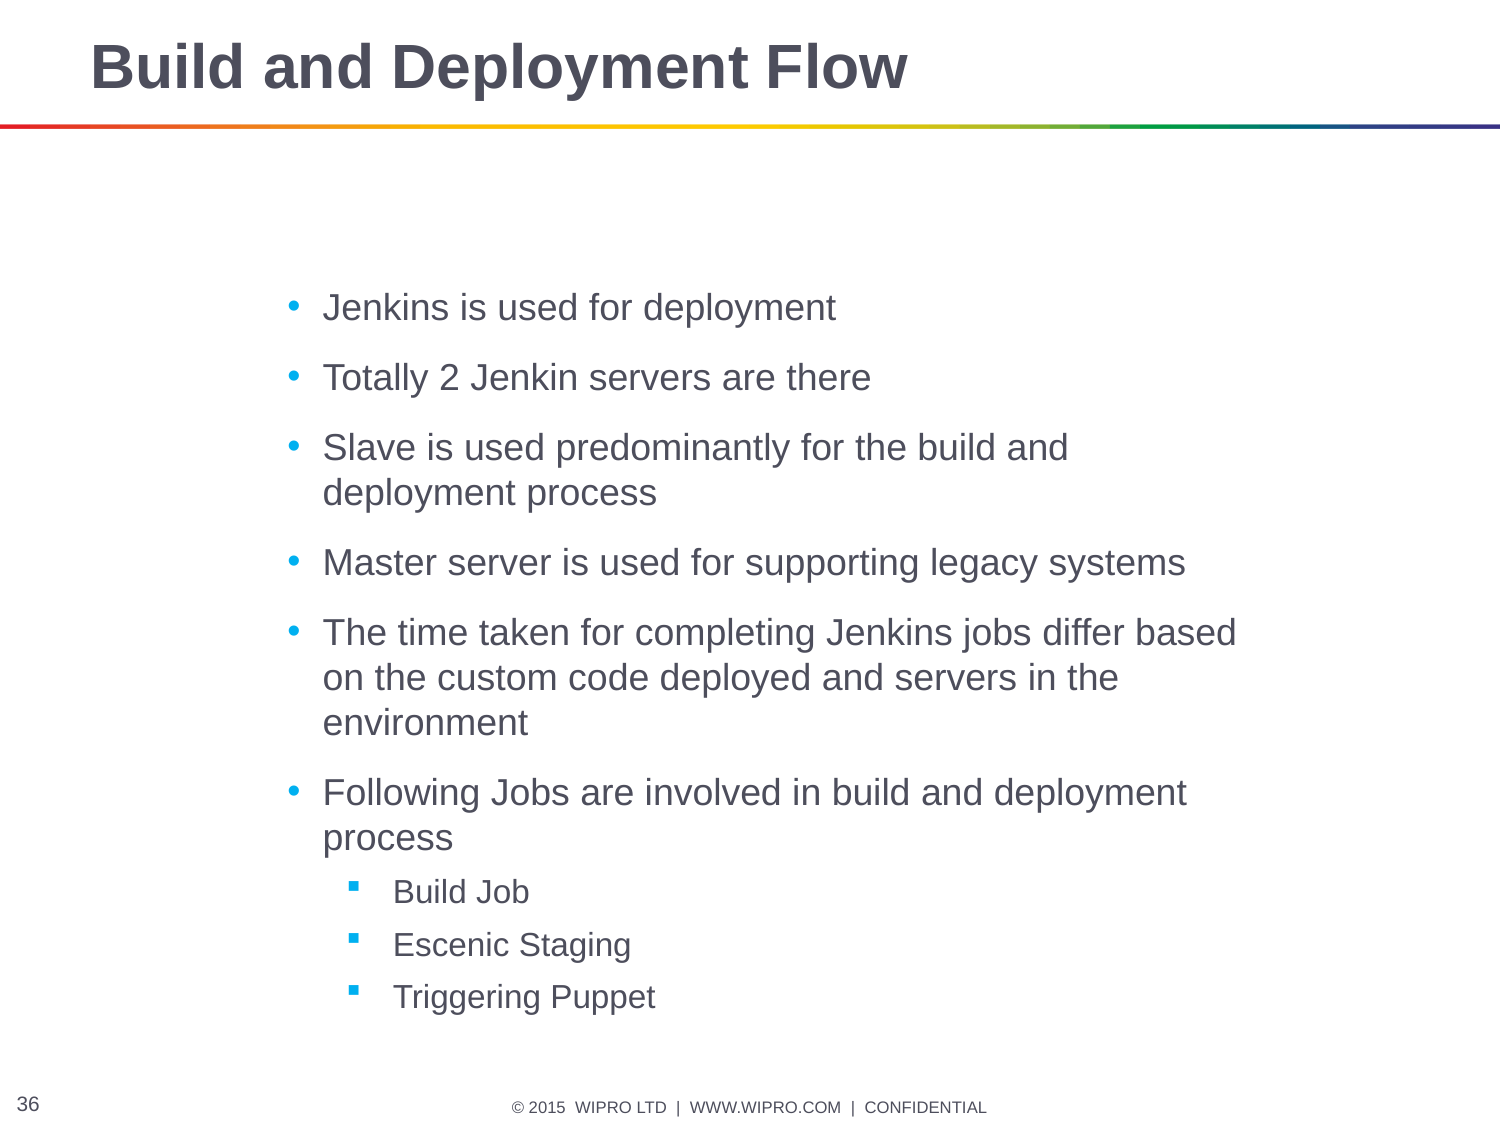

# Build and Deployment Flow
Jenkins is used for deployment
Totally 2 Jenkin servers are there
Slave is used predominantly for the build and deployment process
Master server is used for supporting legacy systems
The time taken for completing Jenkins jobs differ based on the custom code deployed and servers in the environment
Following Jobs are involved in build and deployment process
Build Job
Escenic Staging
Triggering Puppet